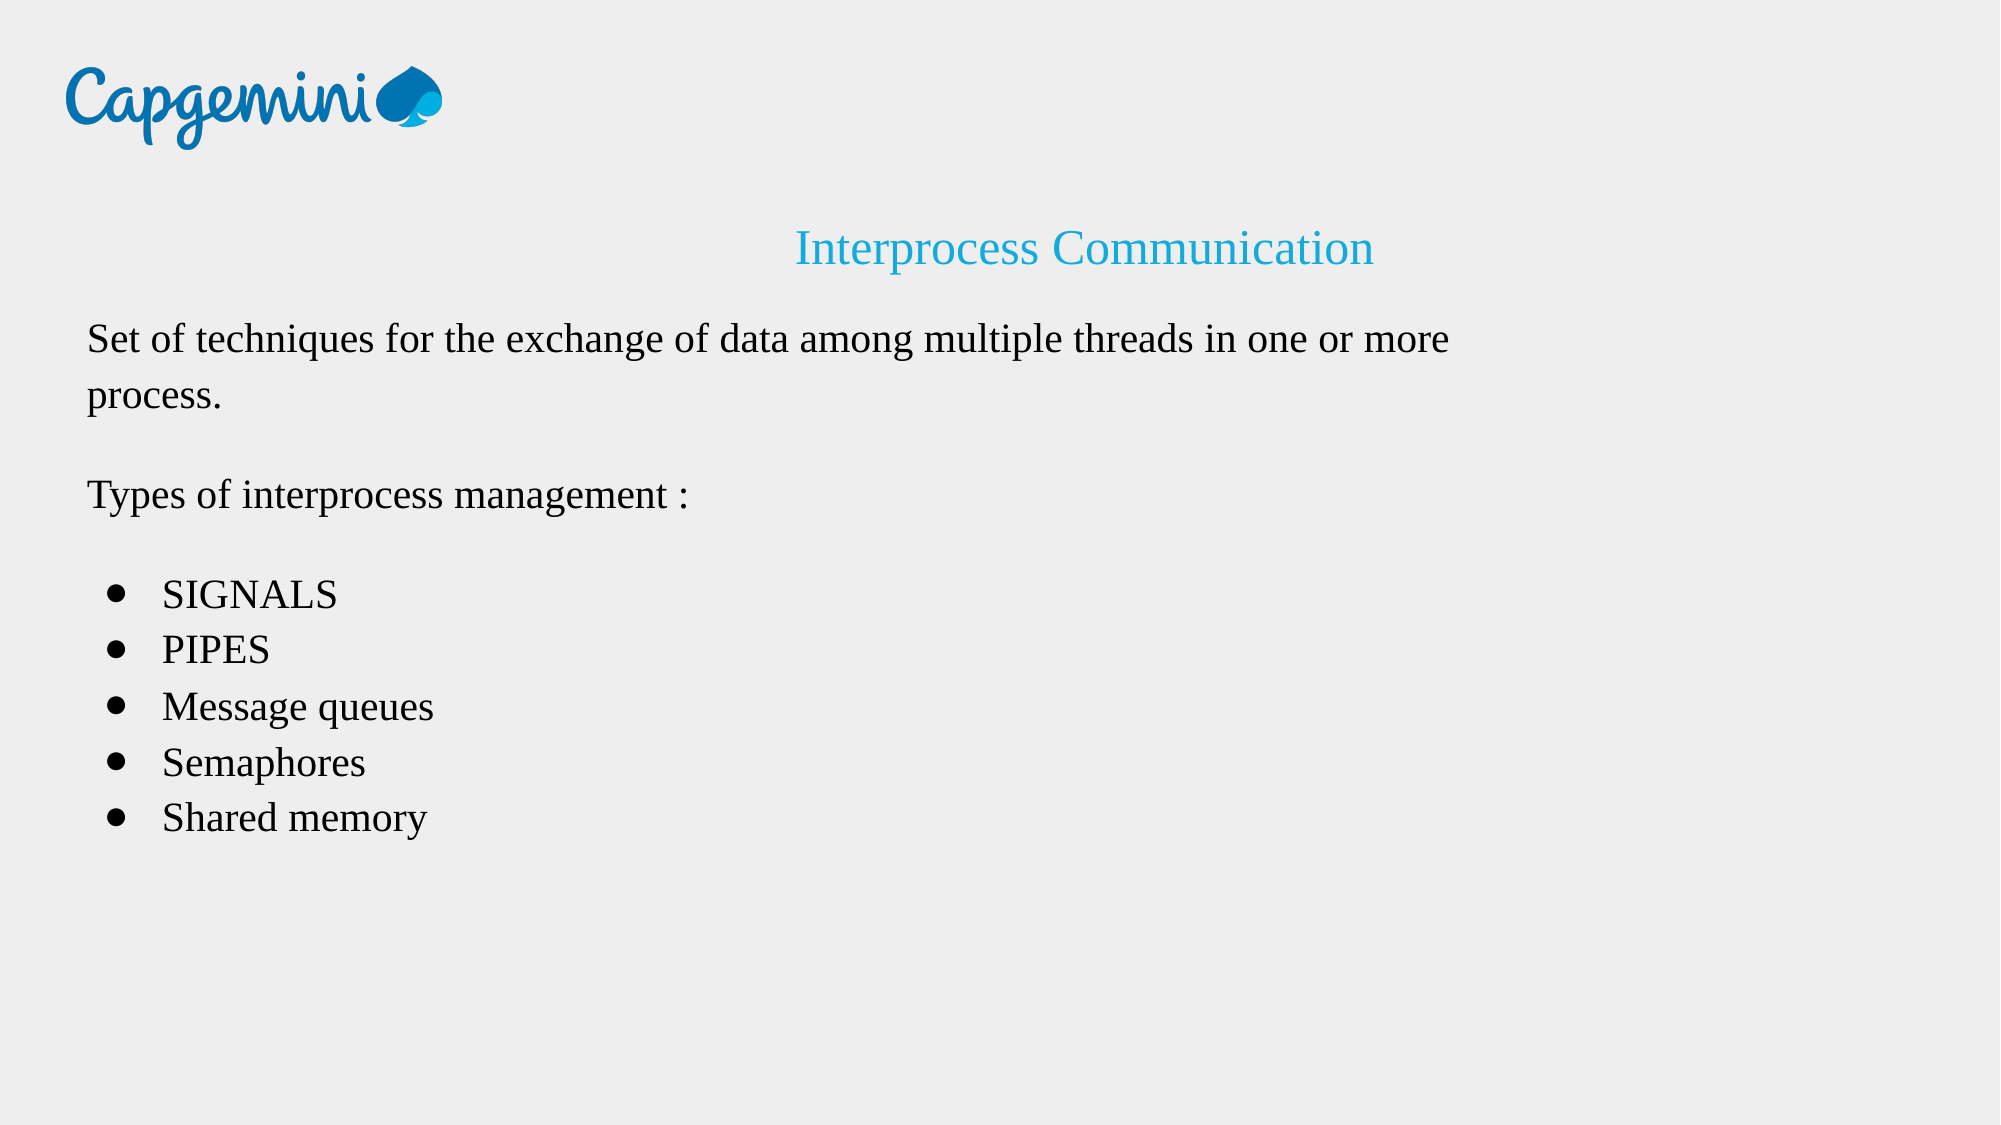

Interprocess Communication
Set of techniques for the exchange of data among multiple threads in one or more process.
Types of interprocess management :
SIGNALS
PIPES
Message queues
Semaphores
Shared memory